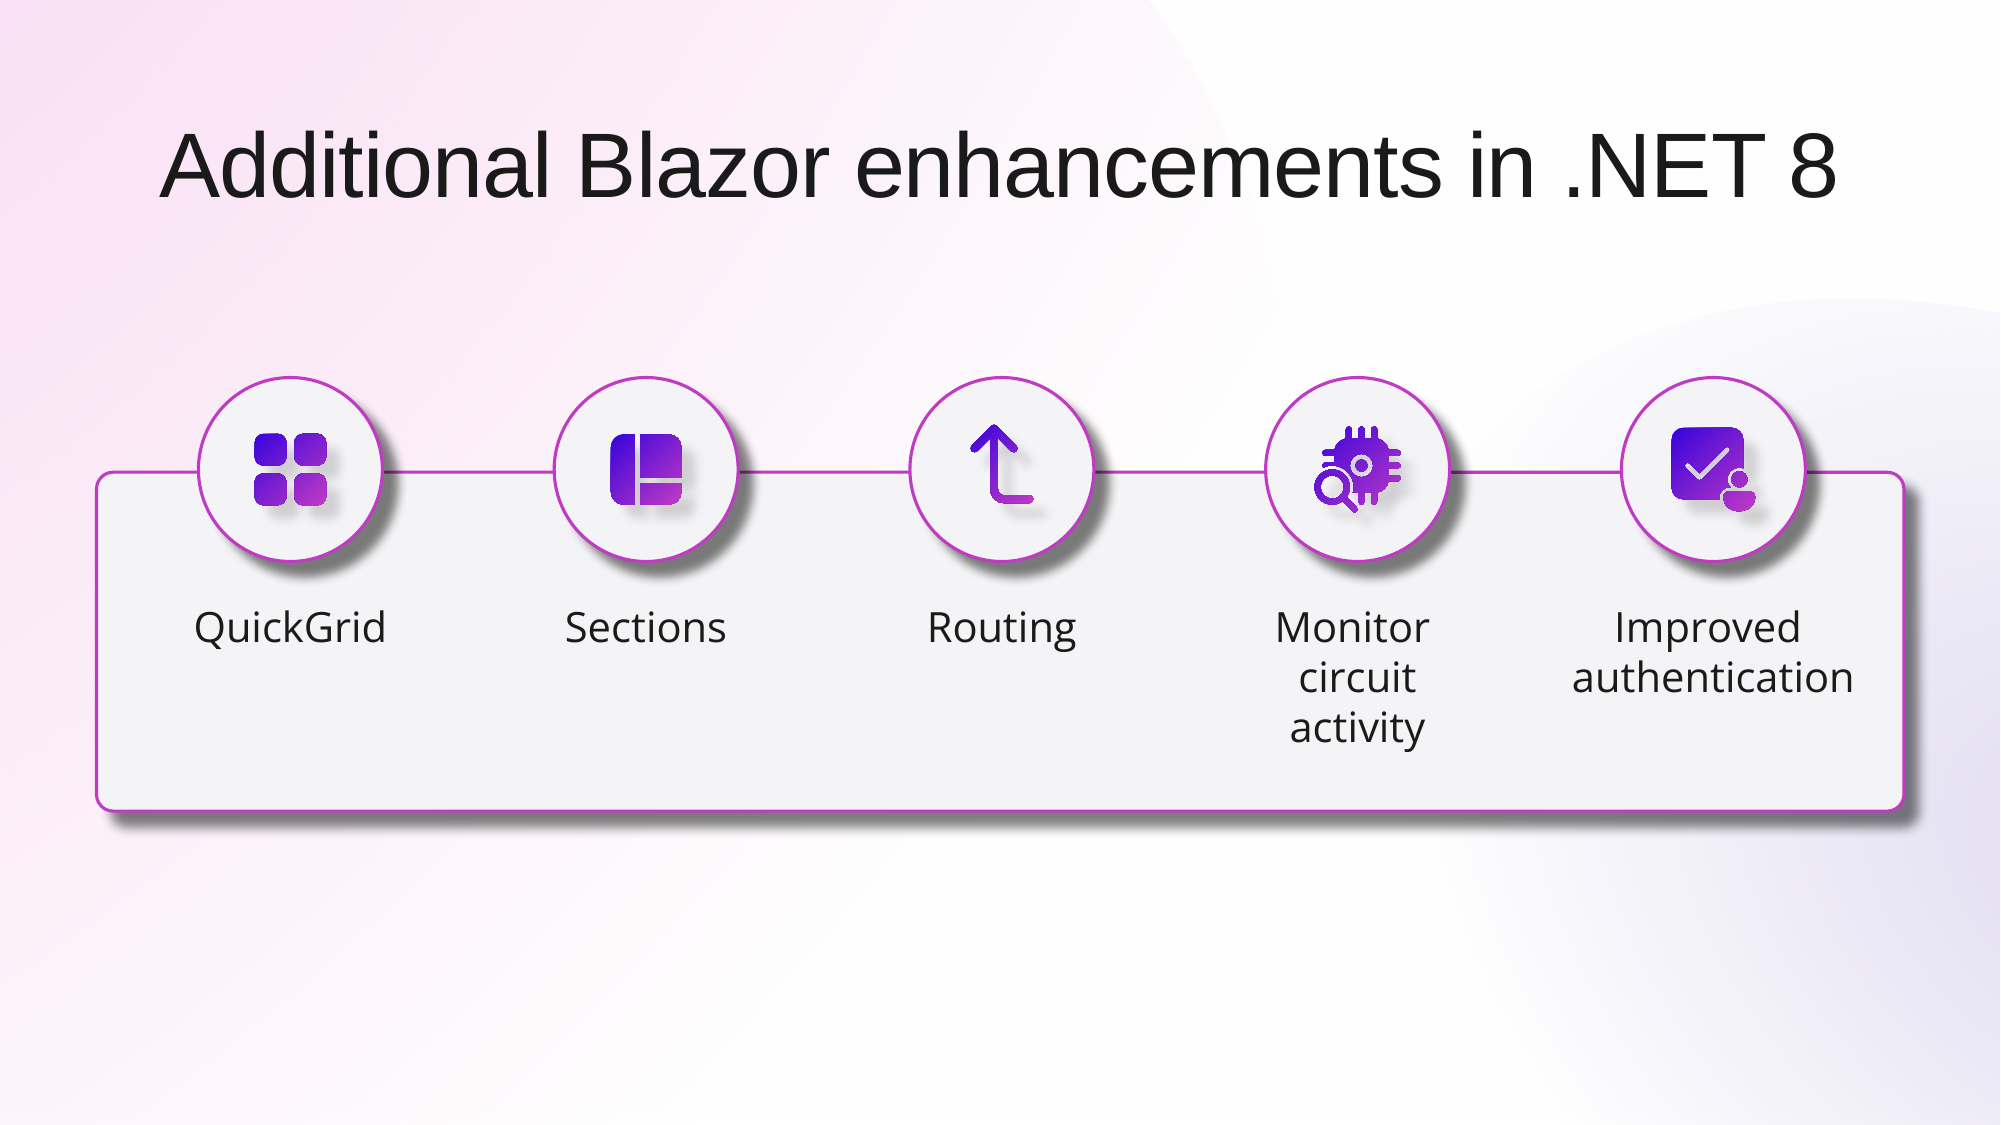

# Additional Blazor enhancements in .NET 8

QuickGrid
Sections
Routing
Monitor
circuit activity
Improved
authentication